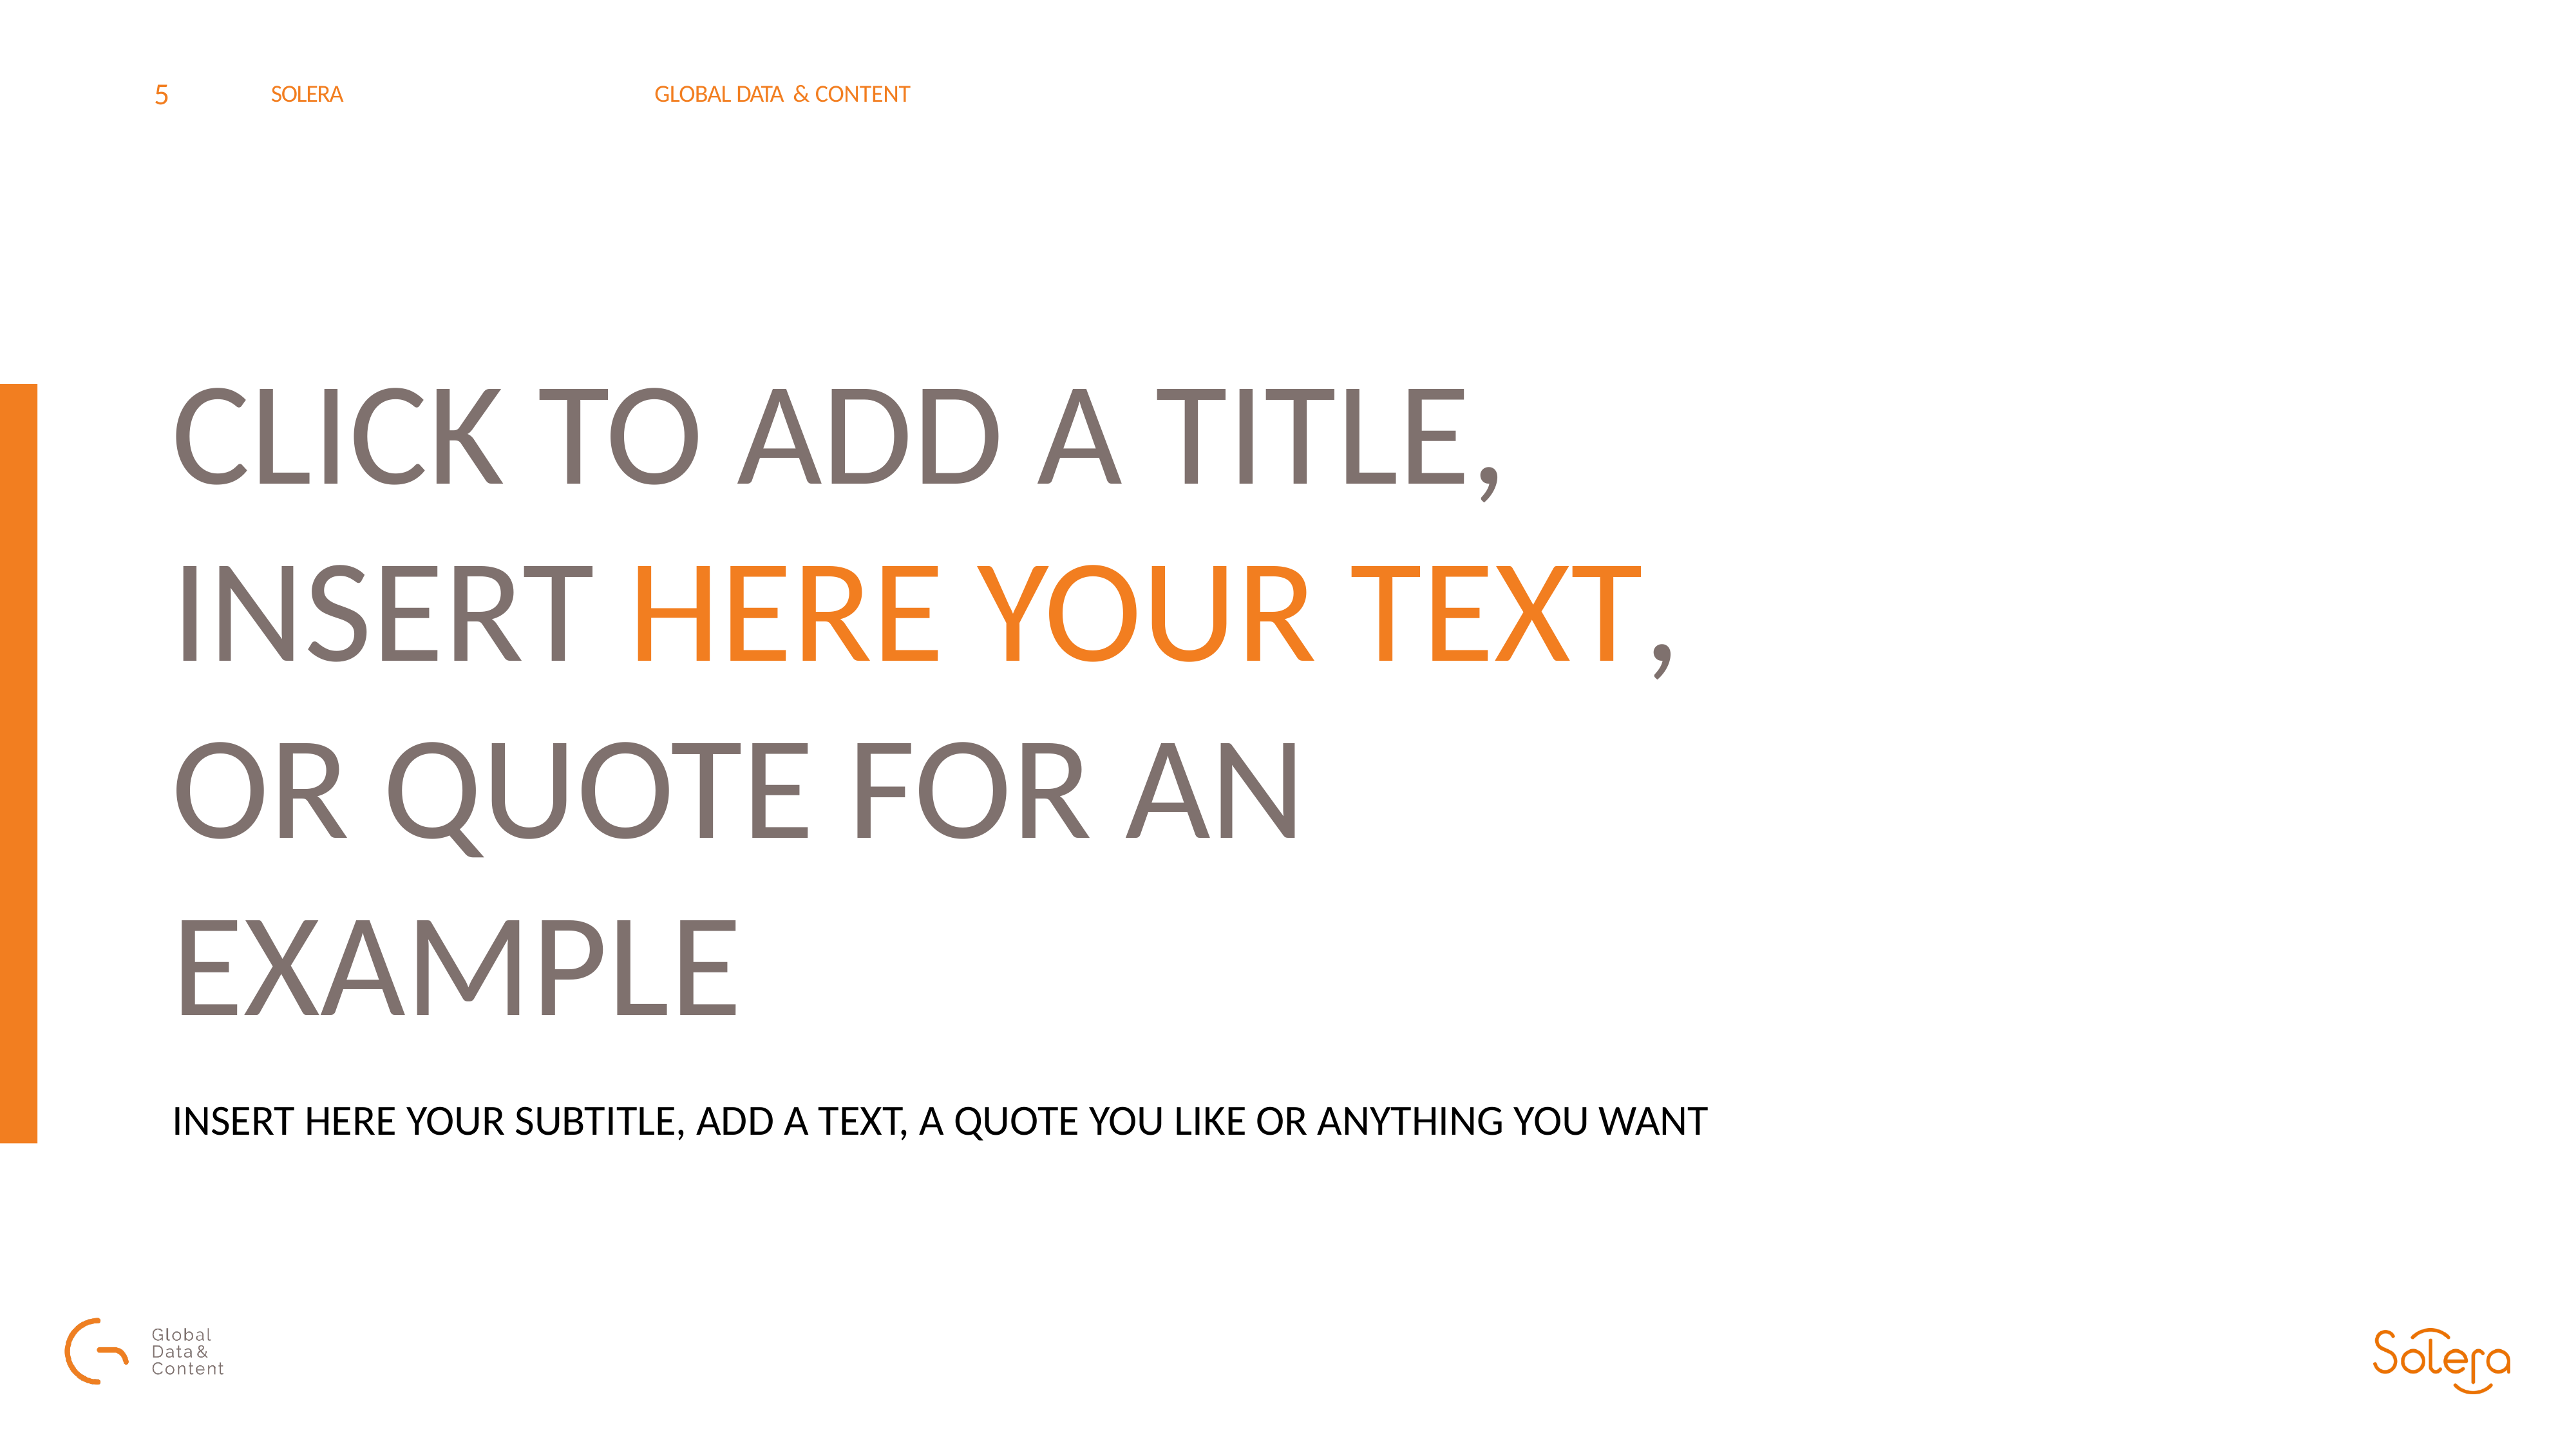

# CLICK TO ADD A TITLE, INSERT HERE YOUR TEXT, OR QUOTE FOR AN EXAMPLE

INSERT HERE YOUR SUBTITLE, ADD A TEXT, A QUOTE YOU LIKE OR ANYTHING YOU WANT